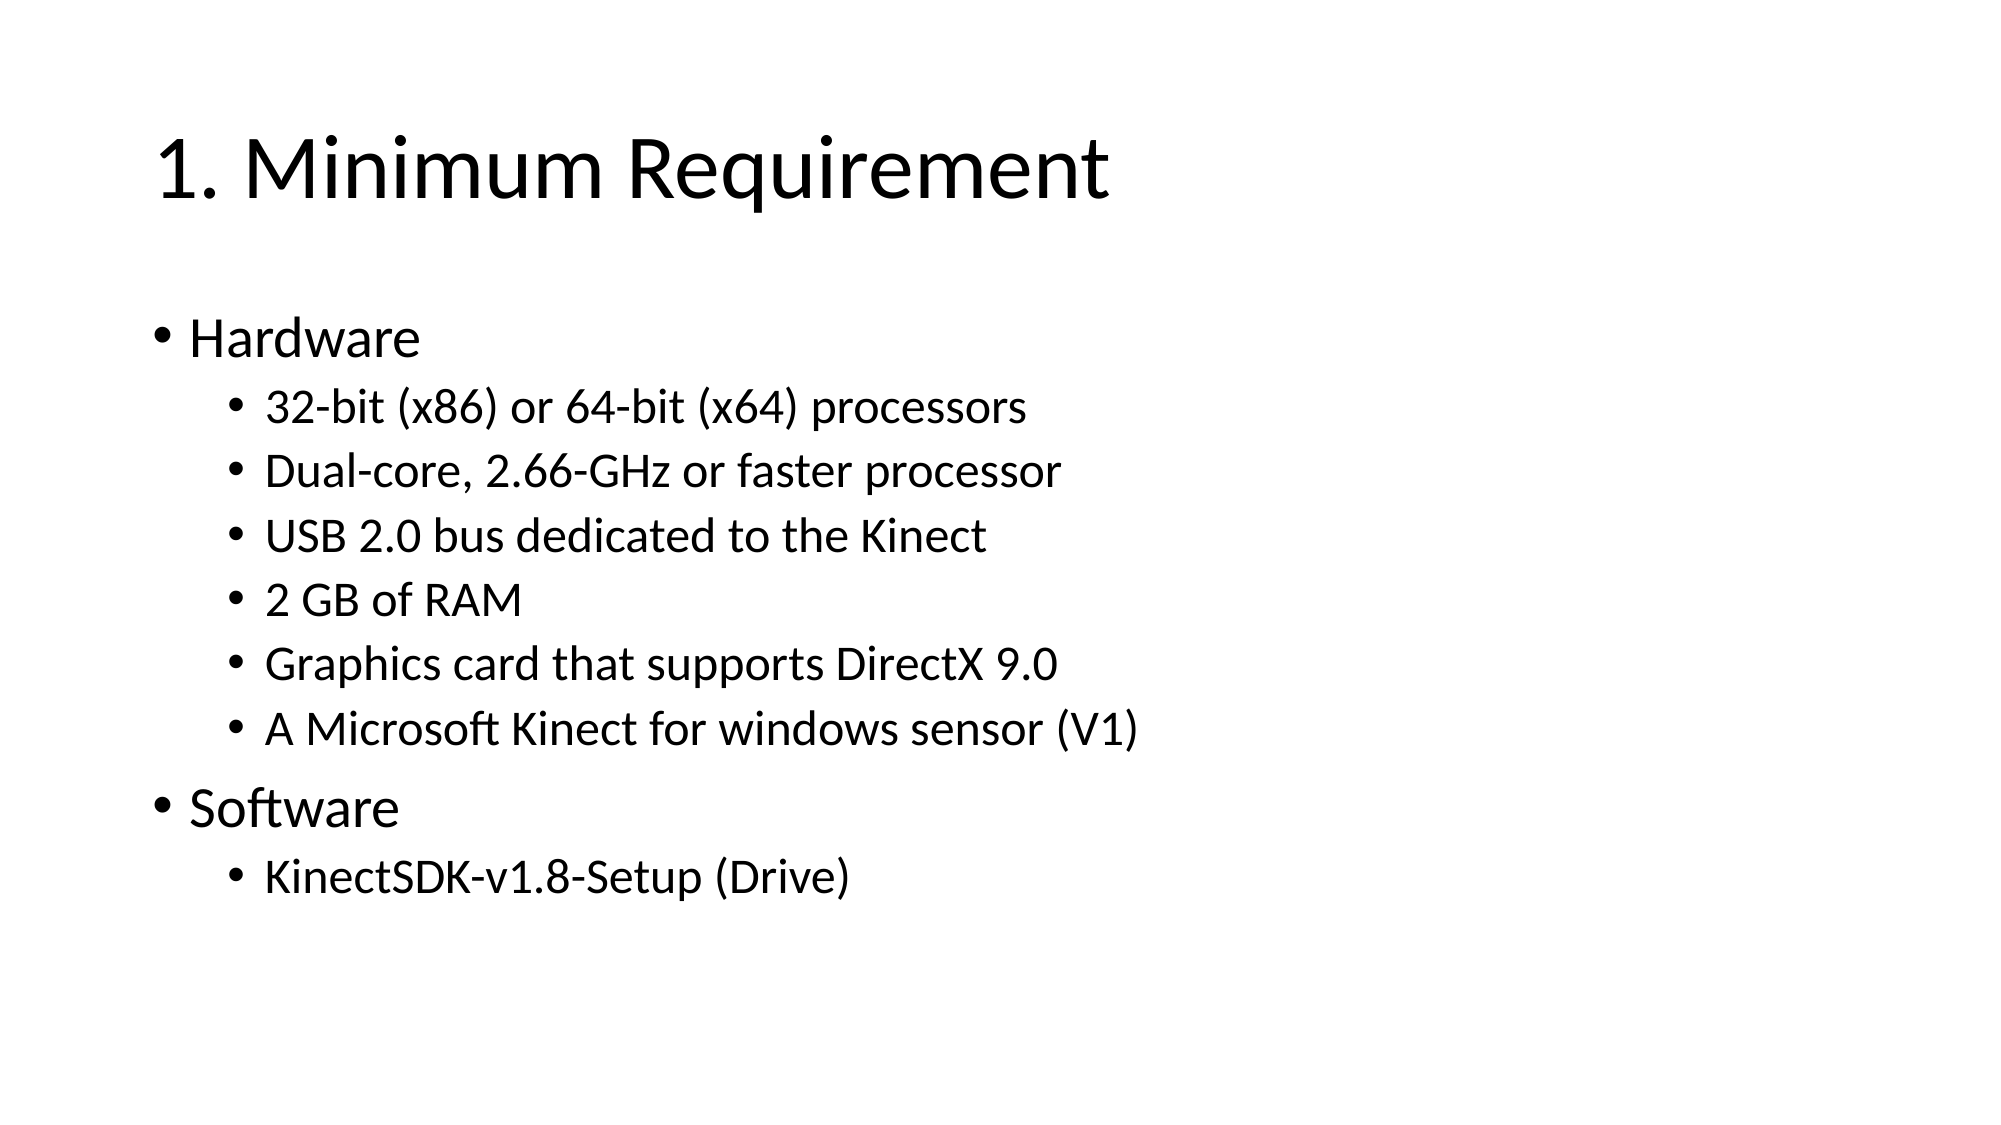

# 1. Minimum Requirement
Hardware
32-bit (x86) or 64-bit (x64) processors
Dual-core, 2.66-GHz or faster processor
USB 2.0 bus dedicated to the Kinect
2 GB of RAM
Graphics card that supports DirectX 9.0
A Microsoft Kinect for windows sensor (V1)
Software
KinectSDK-v1.8-Setup (Drive)